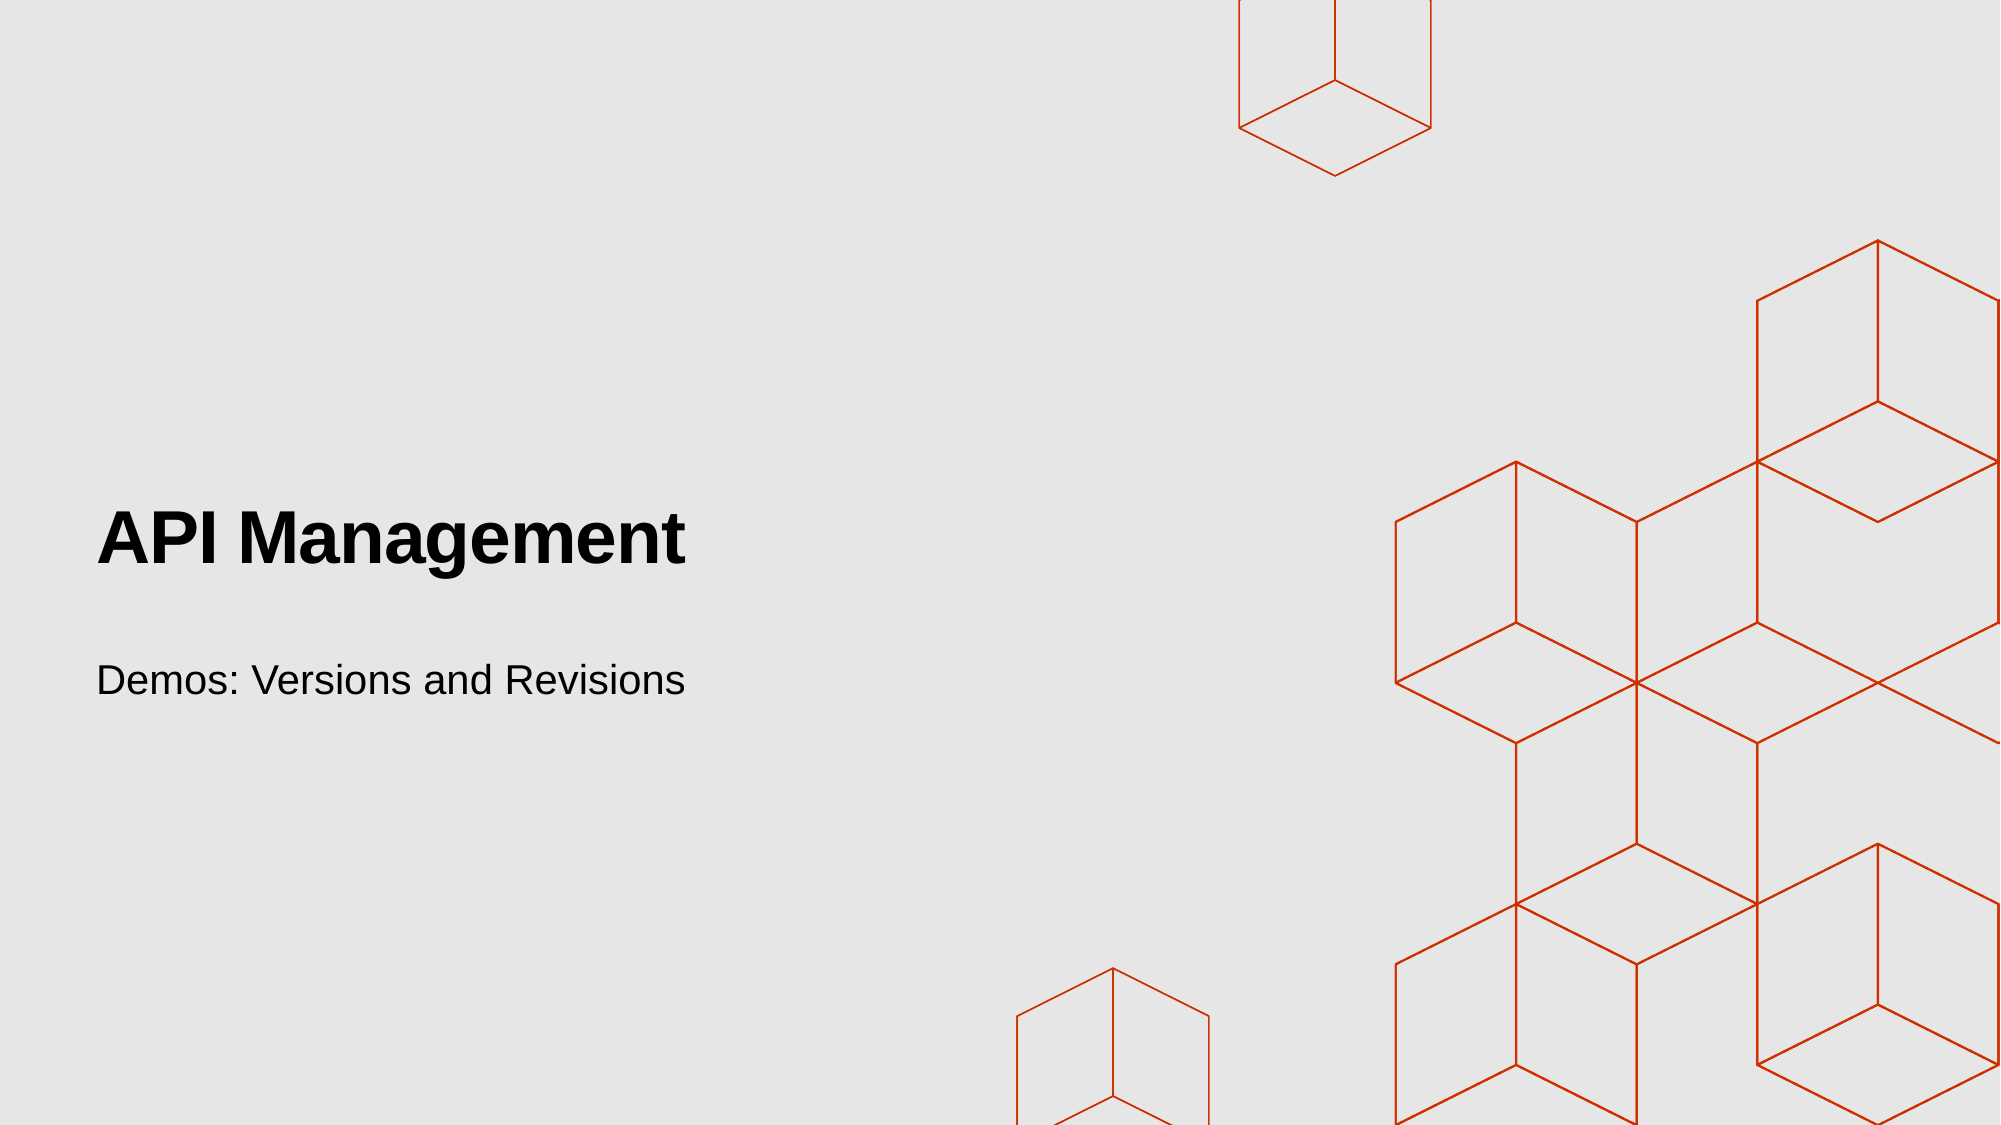

# API Management
Demos: Versions and Revisions